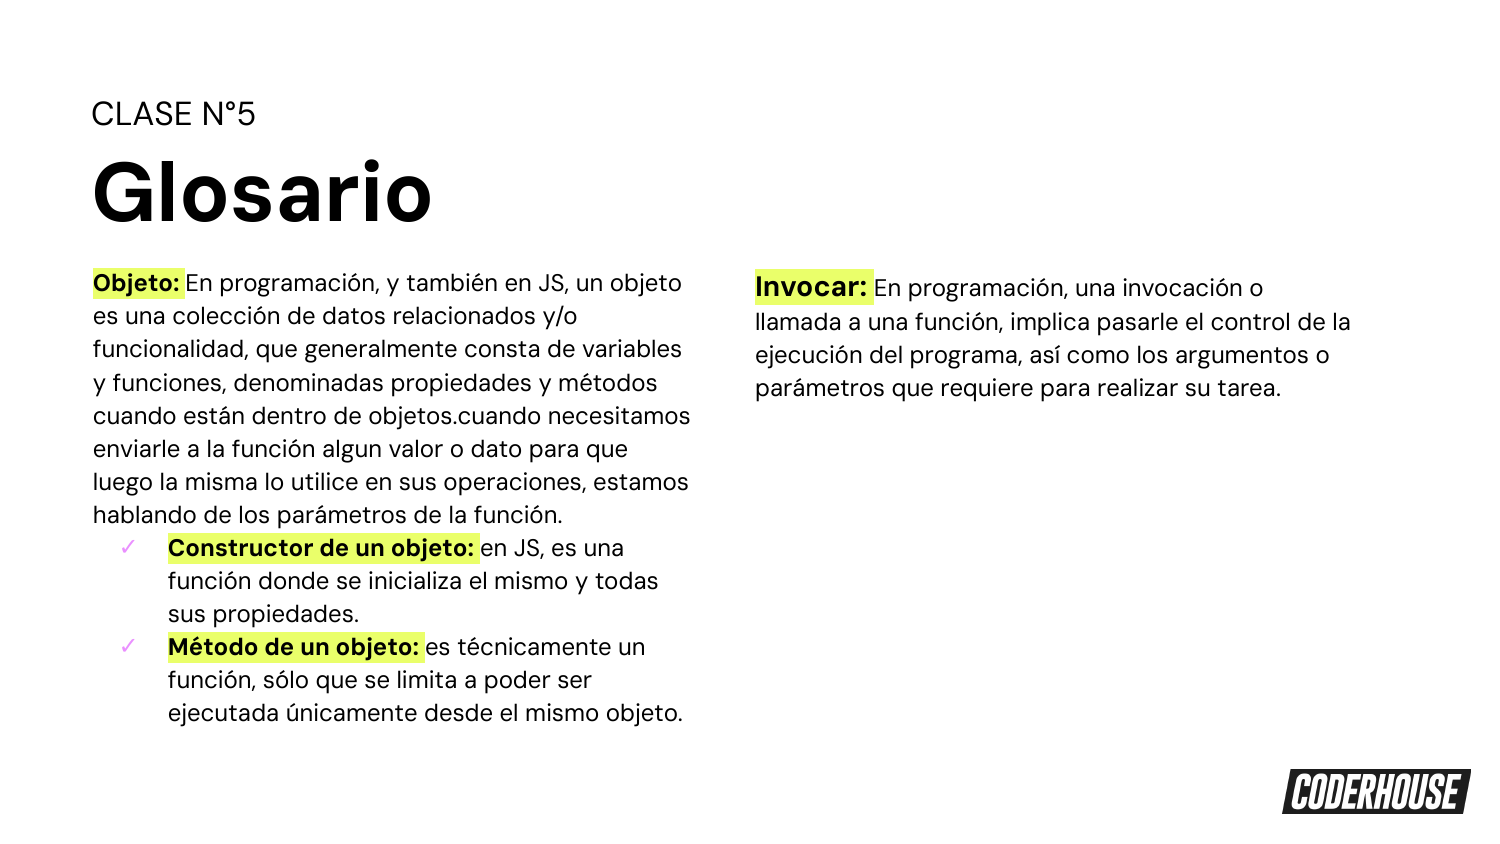

CLASE N°5
Glosario
Objeto: En programación, y también en JS, un objeto es una colección de datos relacionados y/o funcionalidad, que generalmente consta de variables y funciones, denominadas propiedades y métodos cuando están dentro de objetos.cuando necesitamos enviarle a la función algun valor o dato para que luego la misma lo utilice en sus operaciones, estamos hablando de los parámetros de la función.
Constructor de un objeto: en JS, es una función donde se inicializa el mismo y todas sus propiedades.
Método de un objeto: es técnicamente un función, sólo que se limita a poder ser ejecutada únicamente desde el mismo objeto.
Invocar: En programación, una invocación o llamada a una función, implica pasarle el control de la ejecución del programa, así como los argumentos o parámetros que requiere para realizar su tarea.